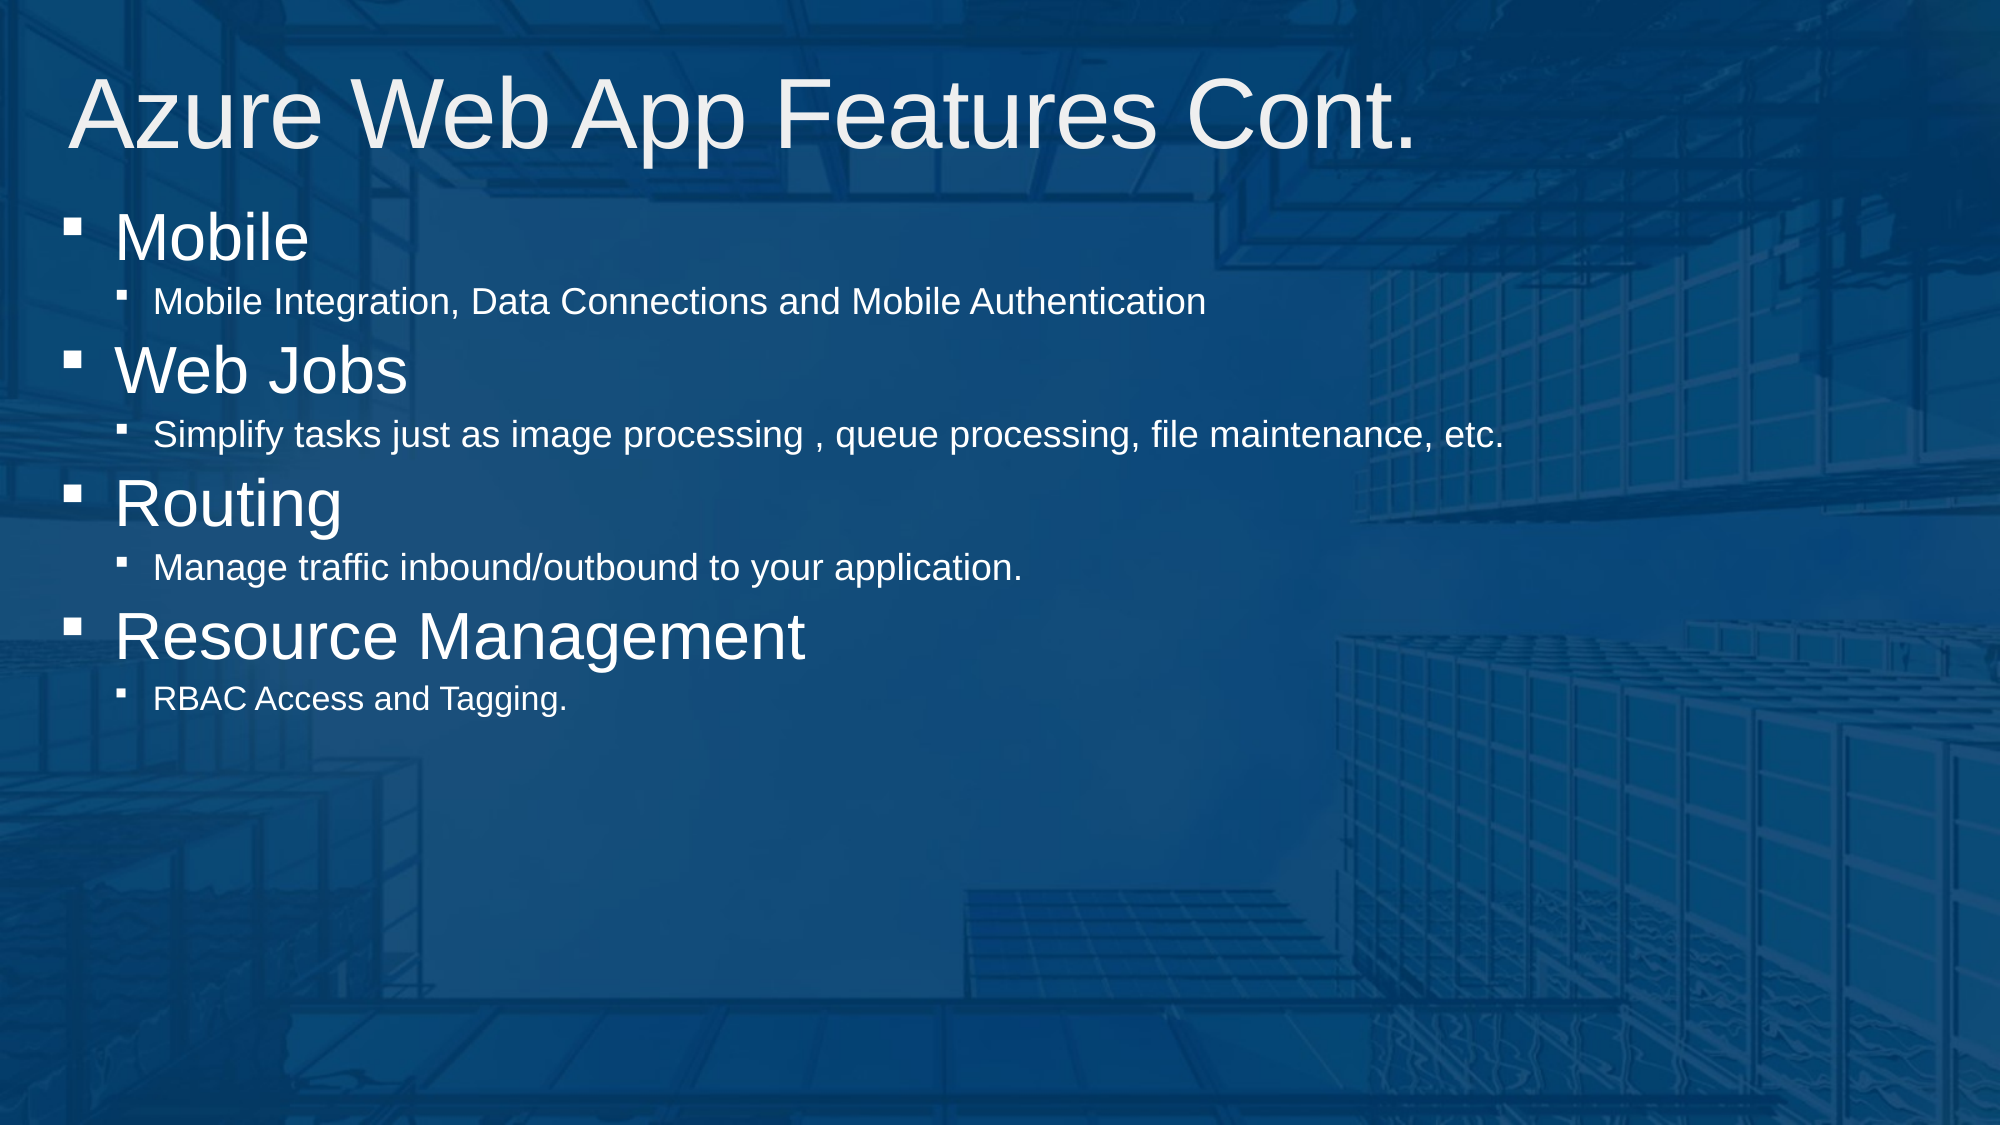

# Azure Web App Features Cont.
Mobile
Mobile Integration, Data Connections and Mobile Authentication
Web Jobs
Simplify tasks just as image processing , queue processing, file maintenance, etc.
Routing
Manage traffic inbound/outbound to your application.
Resource Management
RBAC Access and Tagging.